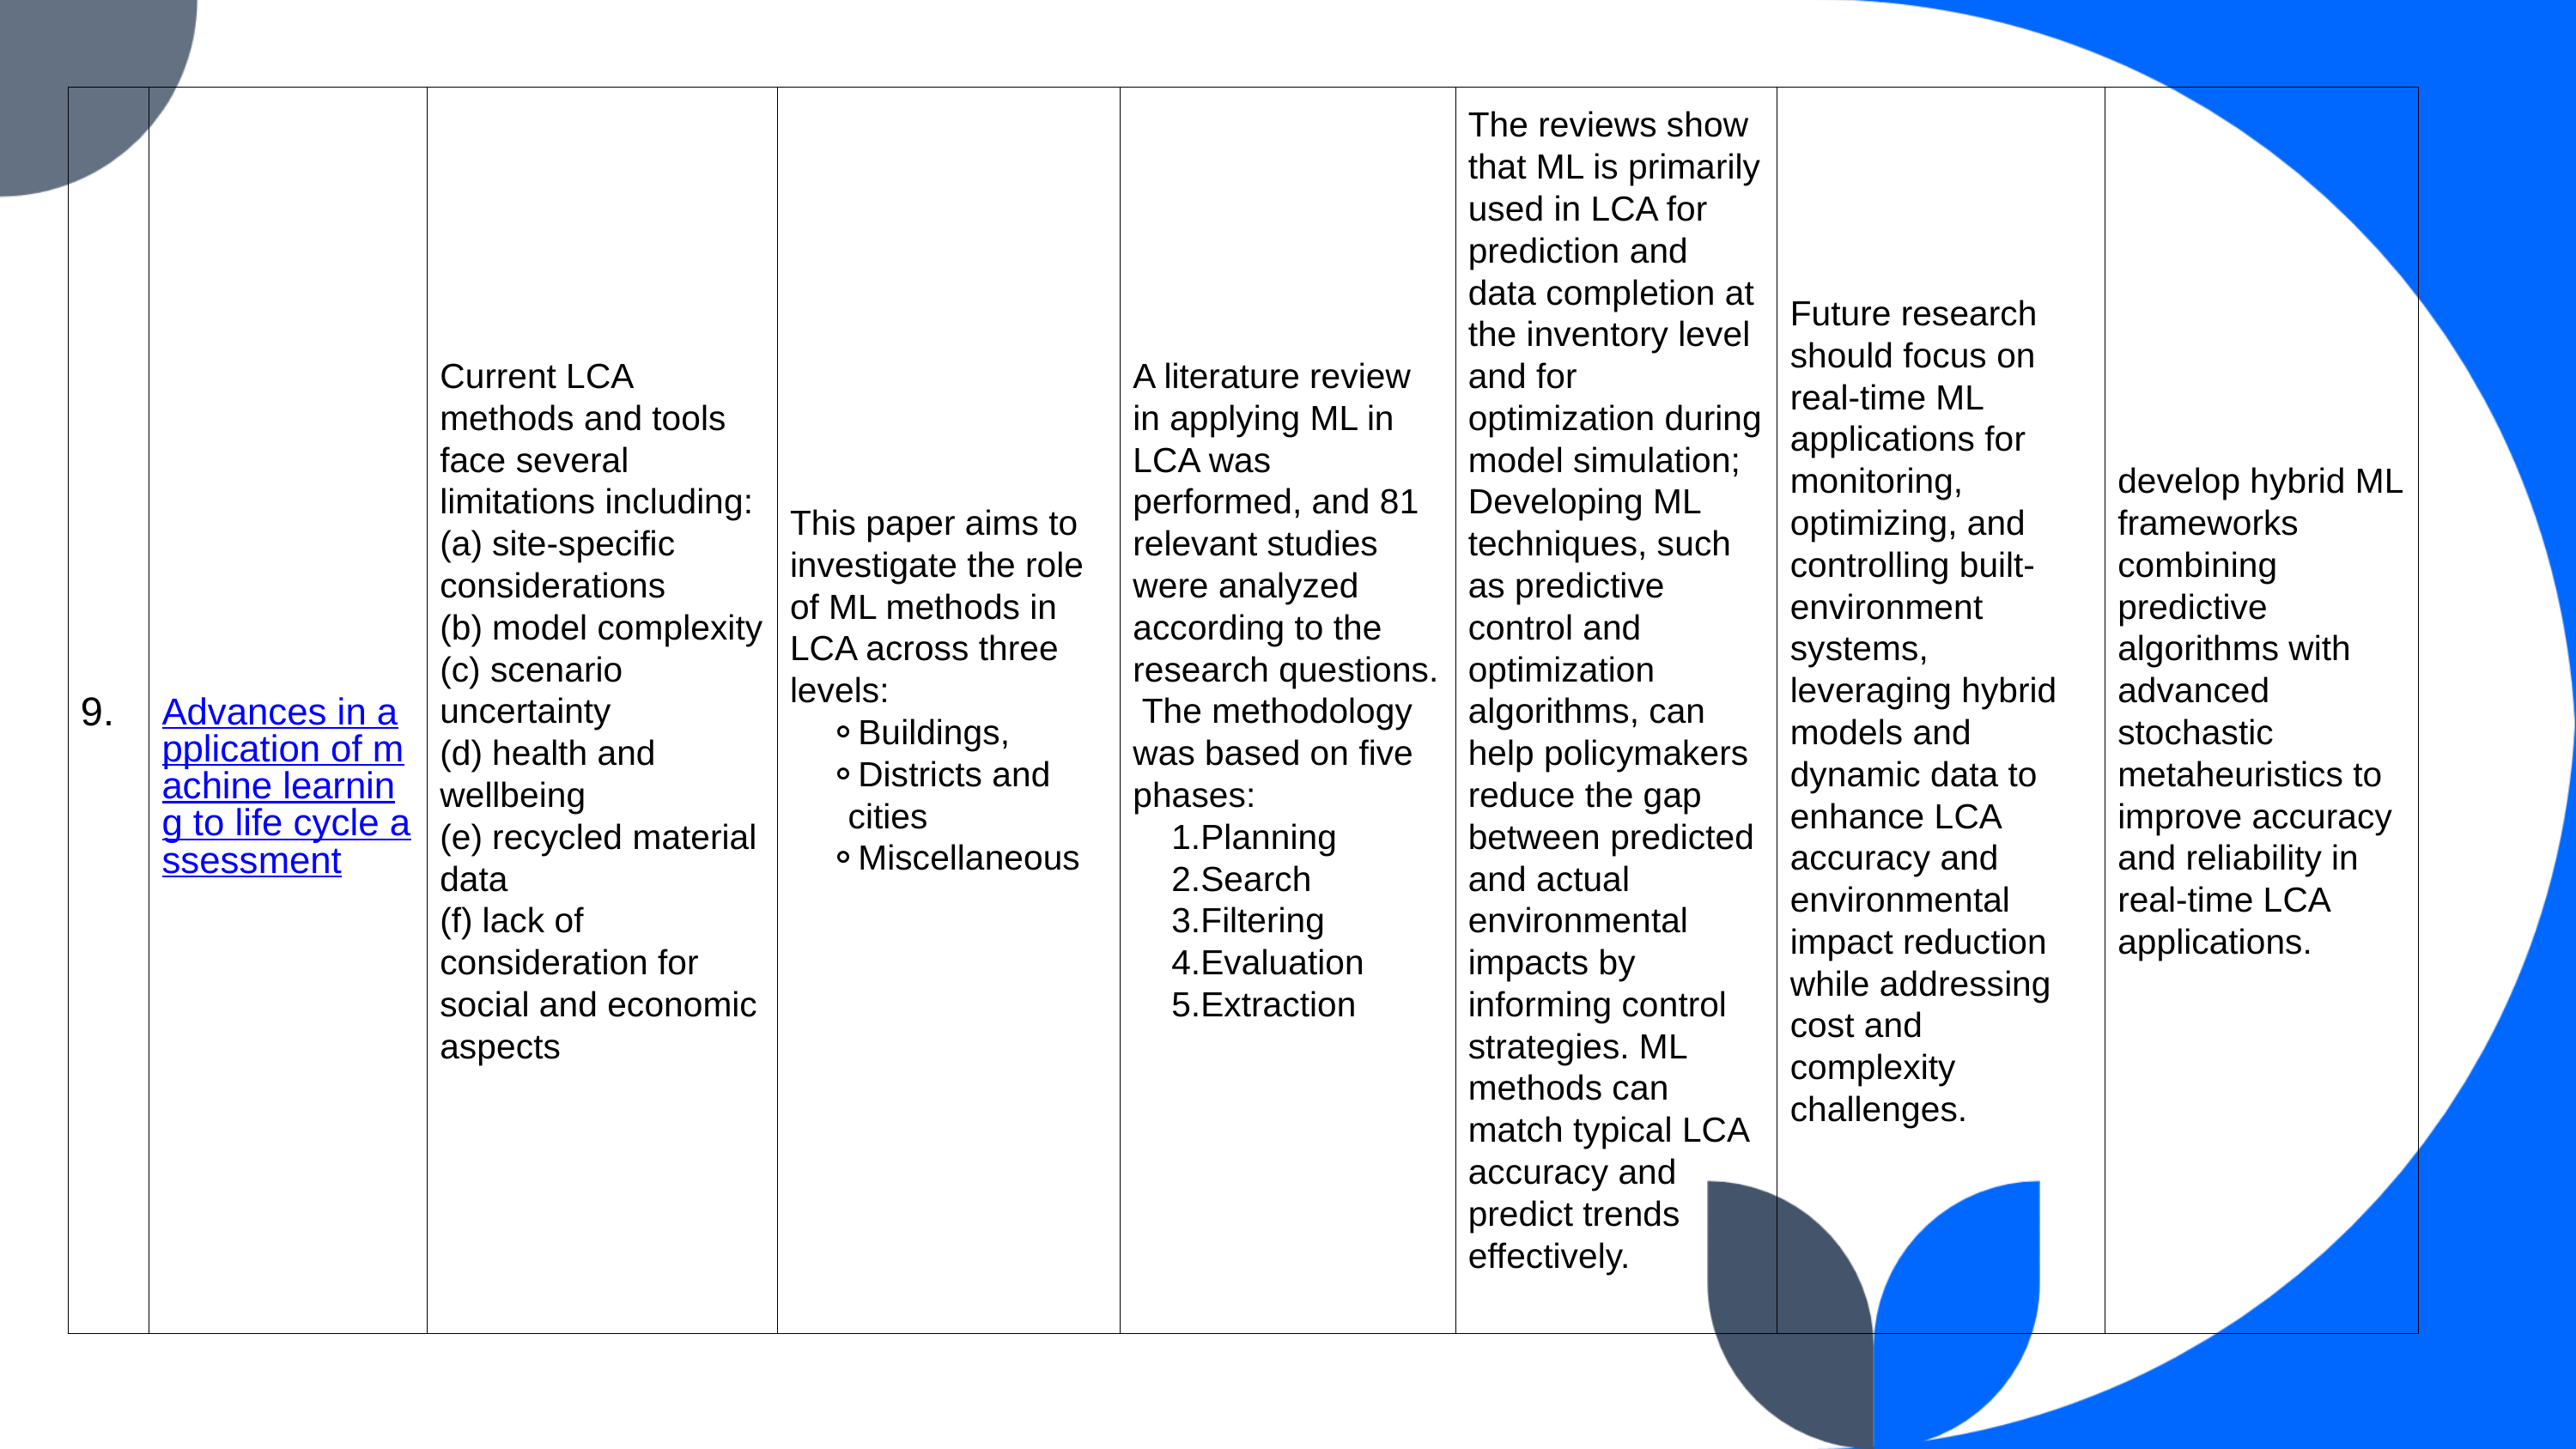

| 9. | Advances in application of machine learning to life cycle assessment | Current LCA methods and tools face several limitations including: (a) site-specific considerations (b) model complexity (c) scenario uncertainty (d) health and wellbeing (e) recycled material data (f) lack of consideration for social and economic aspects | This paper aims to investigate the role of ML methods in LCA across three levels: Buildings, Districts and cities Miscellaneous | A literature review in applying ML in LCA was performed, and 81 relevant studies were analyzed according to the research questions. The methodology was based on five phases: Planning Search Filtering Evaluation Extraction | The reviews show that ML is primarily used in LCA for prediction and data completion at the inventory level and for optimization during model simulation; Developing ML techniques, such as predictive control and optimization algorithms, can help policymakers reduce the gap between predicted and actual environmental impacts by informing control strategies. ML methods can match typical LCA accuracy and predict trends effectively. | Future research should focus on real-time ML applications for monitoring, optimizing, and controlling built-environment systems, leveraging hybrid models and dynamic data to enhance LCA accuracy and environmental impact reduction while addressing cost and complexity challenges. | develop hybrid ML frameworks combining predictive algorithms with advanced stochastic metaheuristics to improve accuracy and reliability in real-time LCA applications. |
| --- | --- | --- | --- | --- | --- | --- | --- |